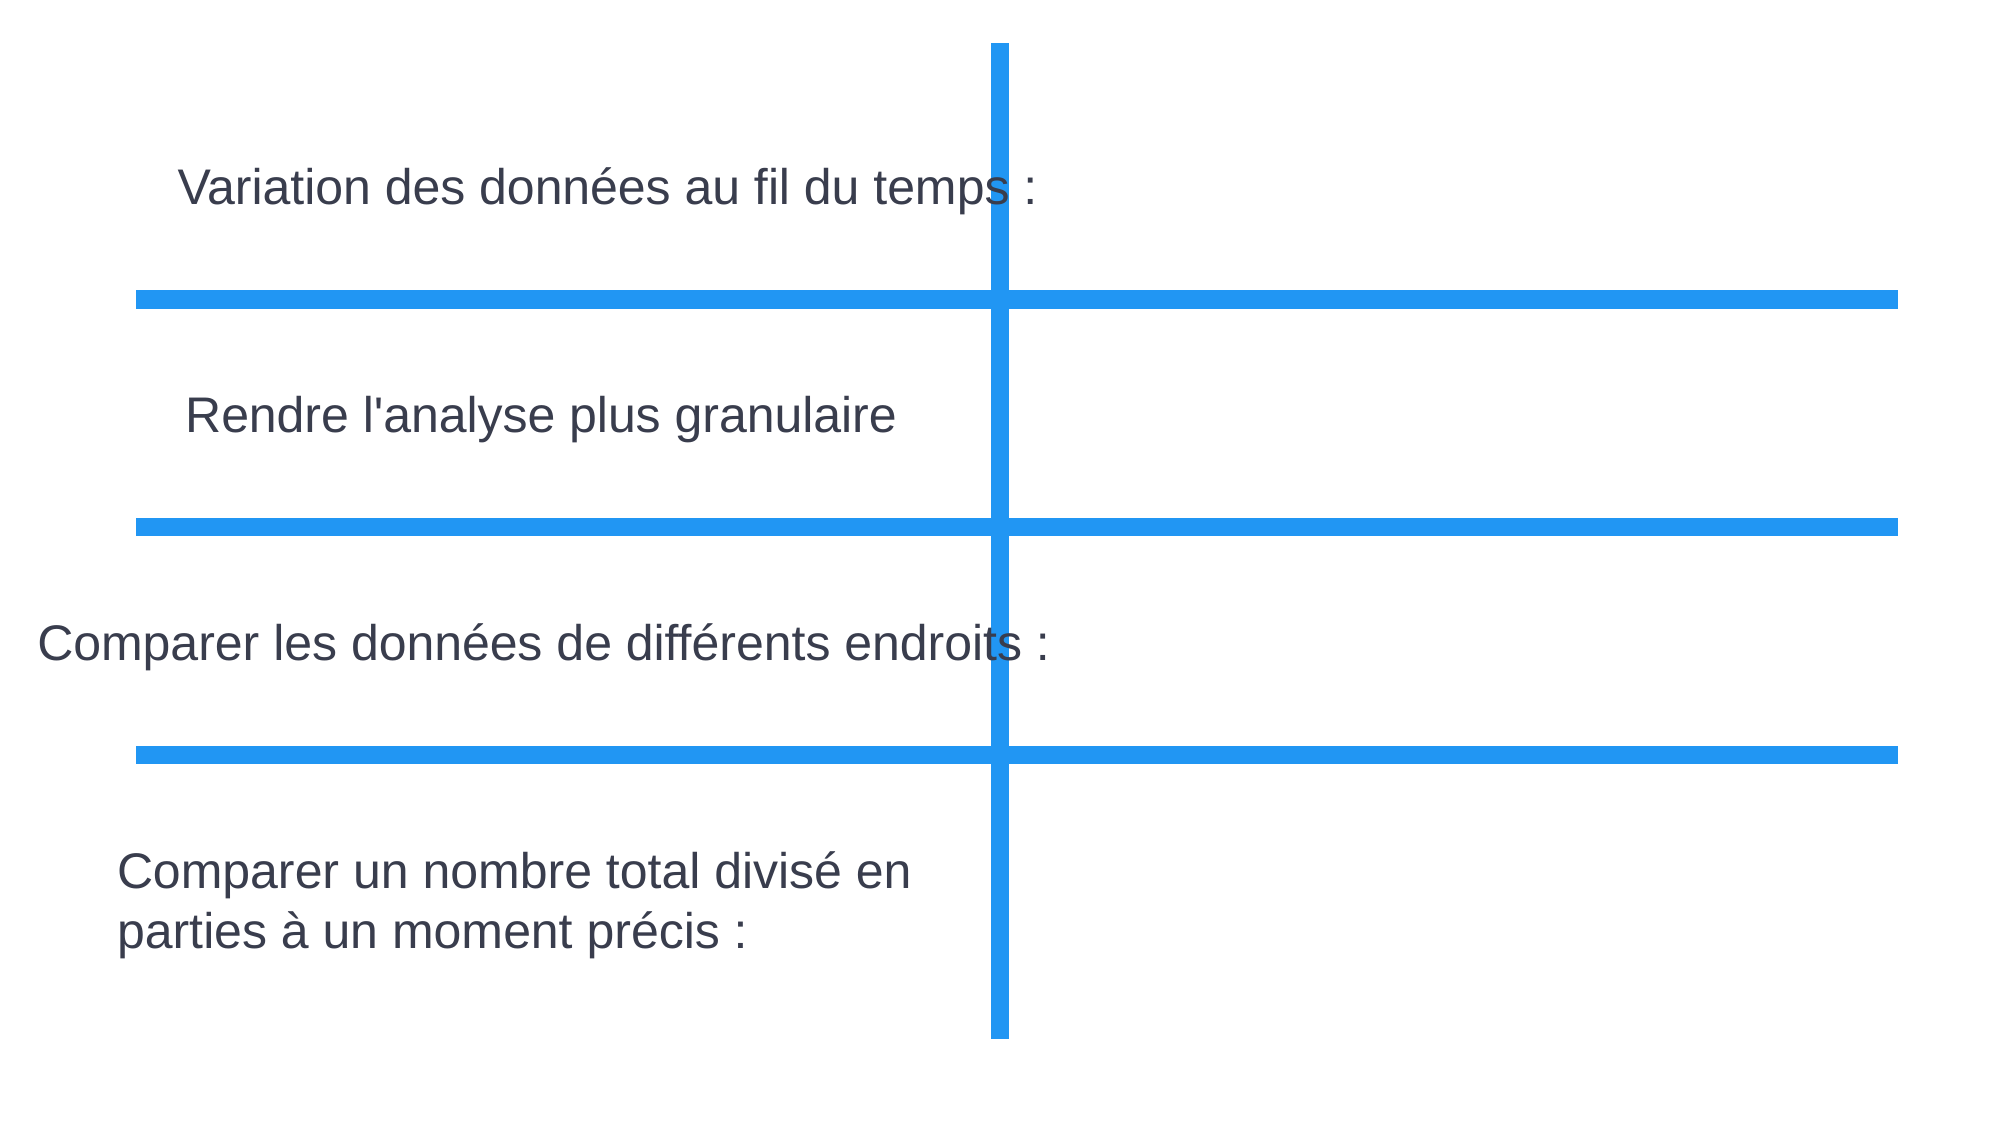

Variation des données au fil du temps :
Rendre l'analyse plus granulaire
Comparer les données de différents endroits :
Comparer un nombre total divisé en parties à un moment précis :